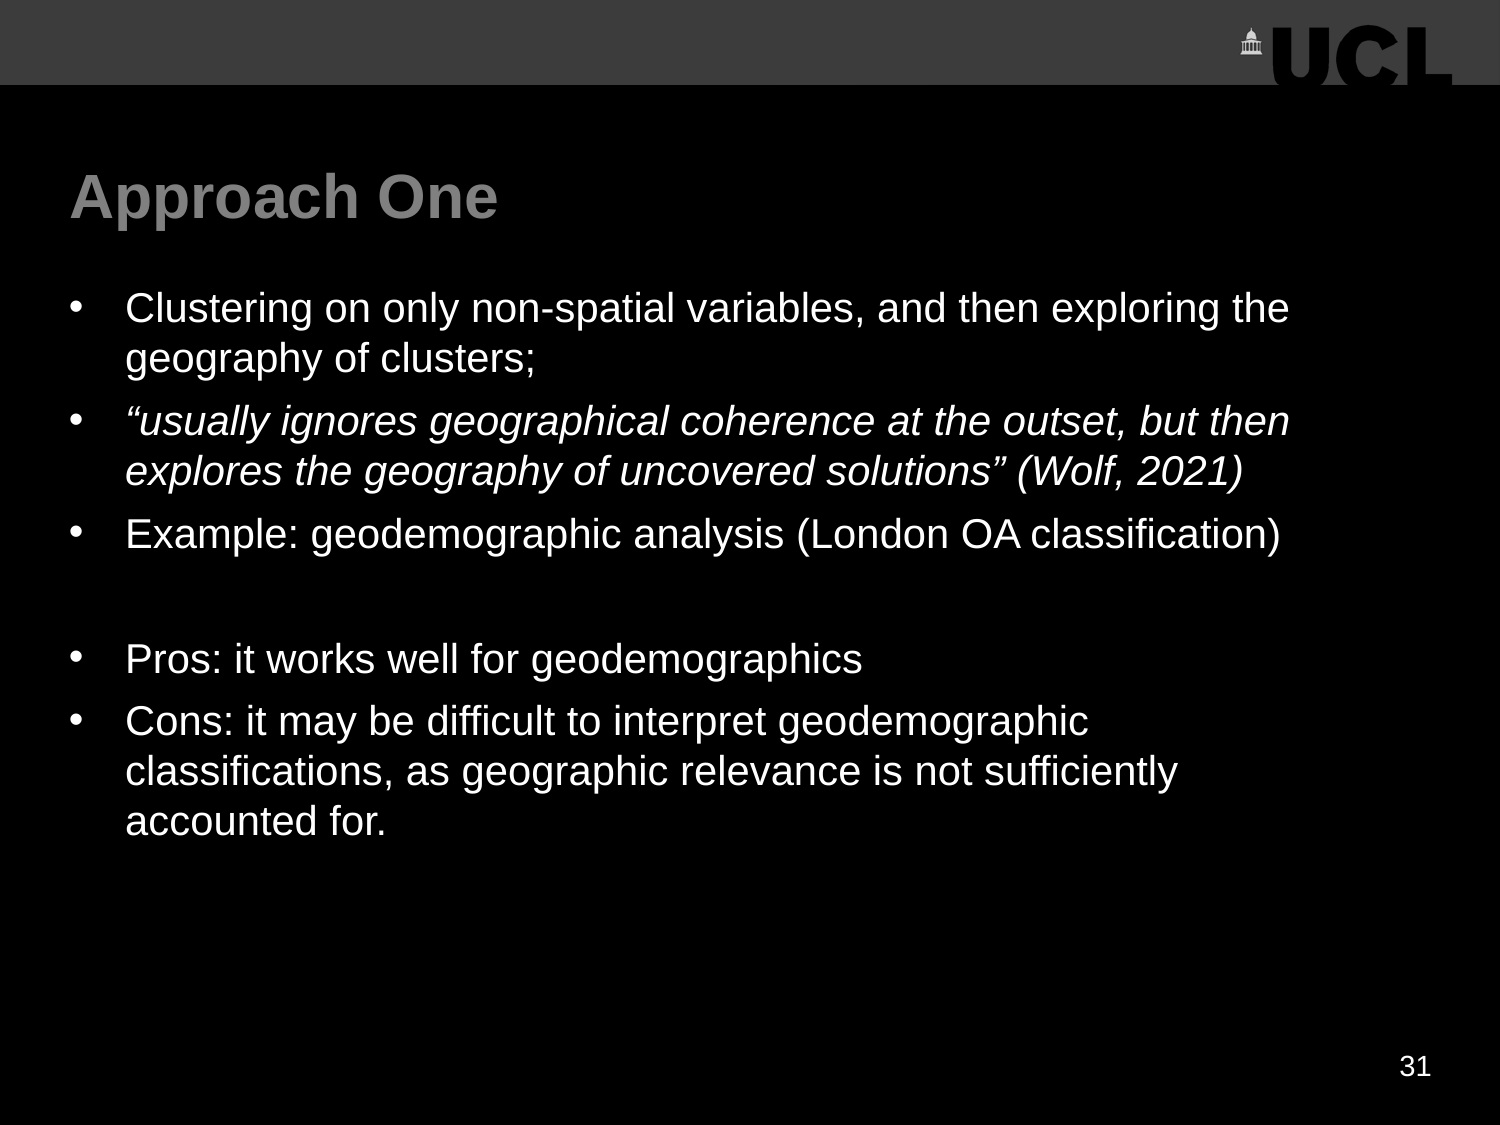

# Approach One
Clustering on only non-spatial variables, and then exploring the geography of clusters;
“usually ignores geographical coherence at the outset, but then explores the geography of uncovered solutions” (Wolf, 2021)
Example: geodemographic analysis (London OA classification)

Pros: it works well for geodemographics
Cons: it may be difficult to interpret geodemographic classifications, as geographic relevance is not sufficiently accounted for.

31